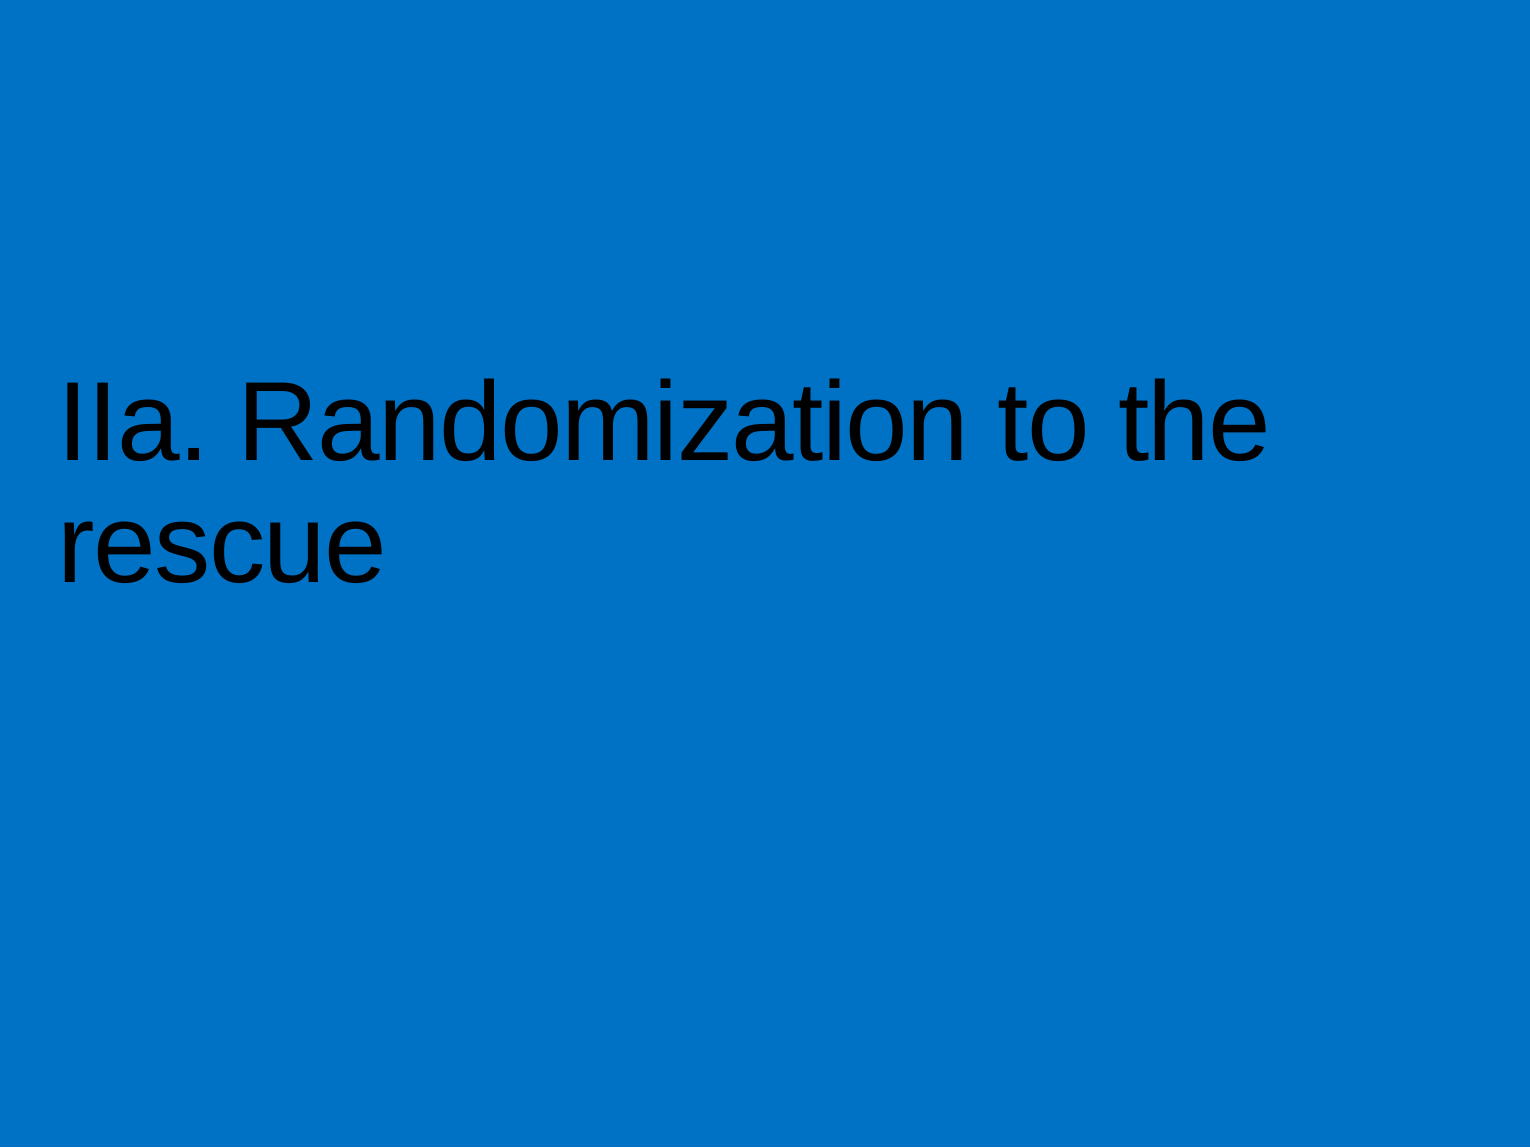

# IIa. Randomization to the rescue
31